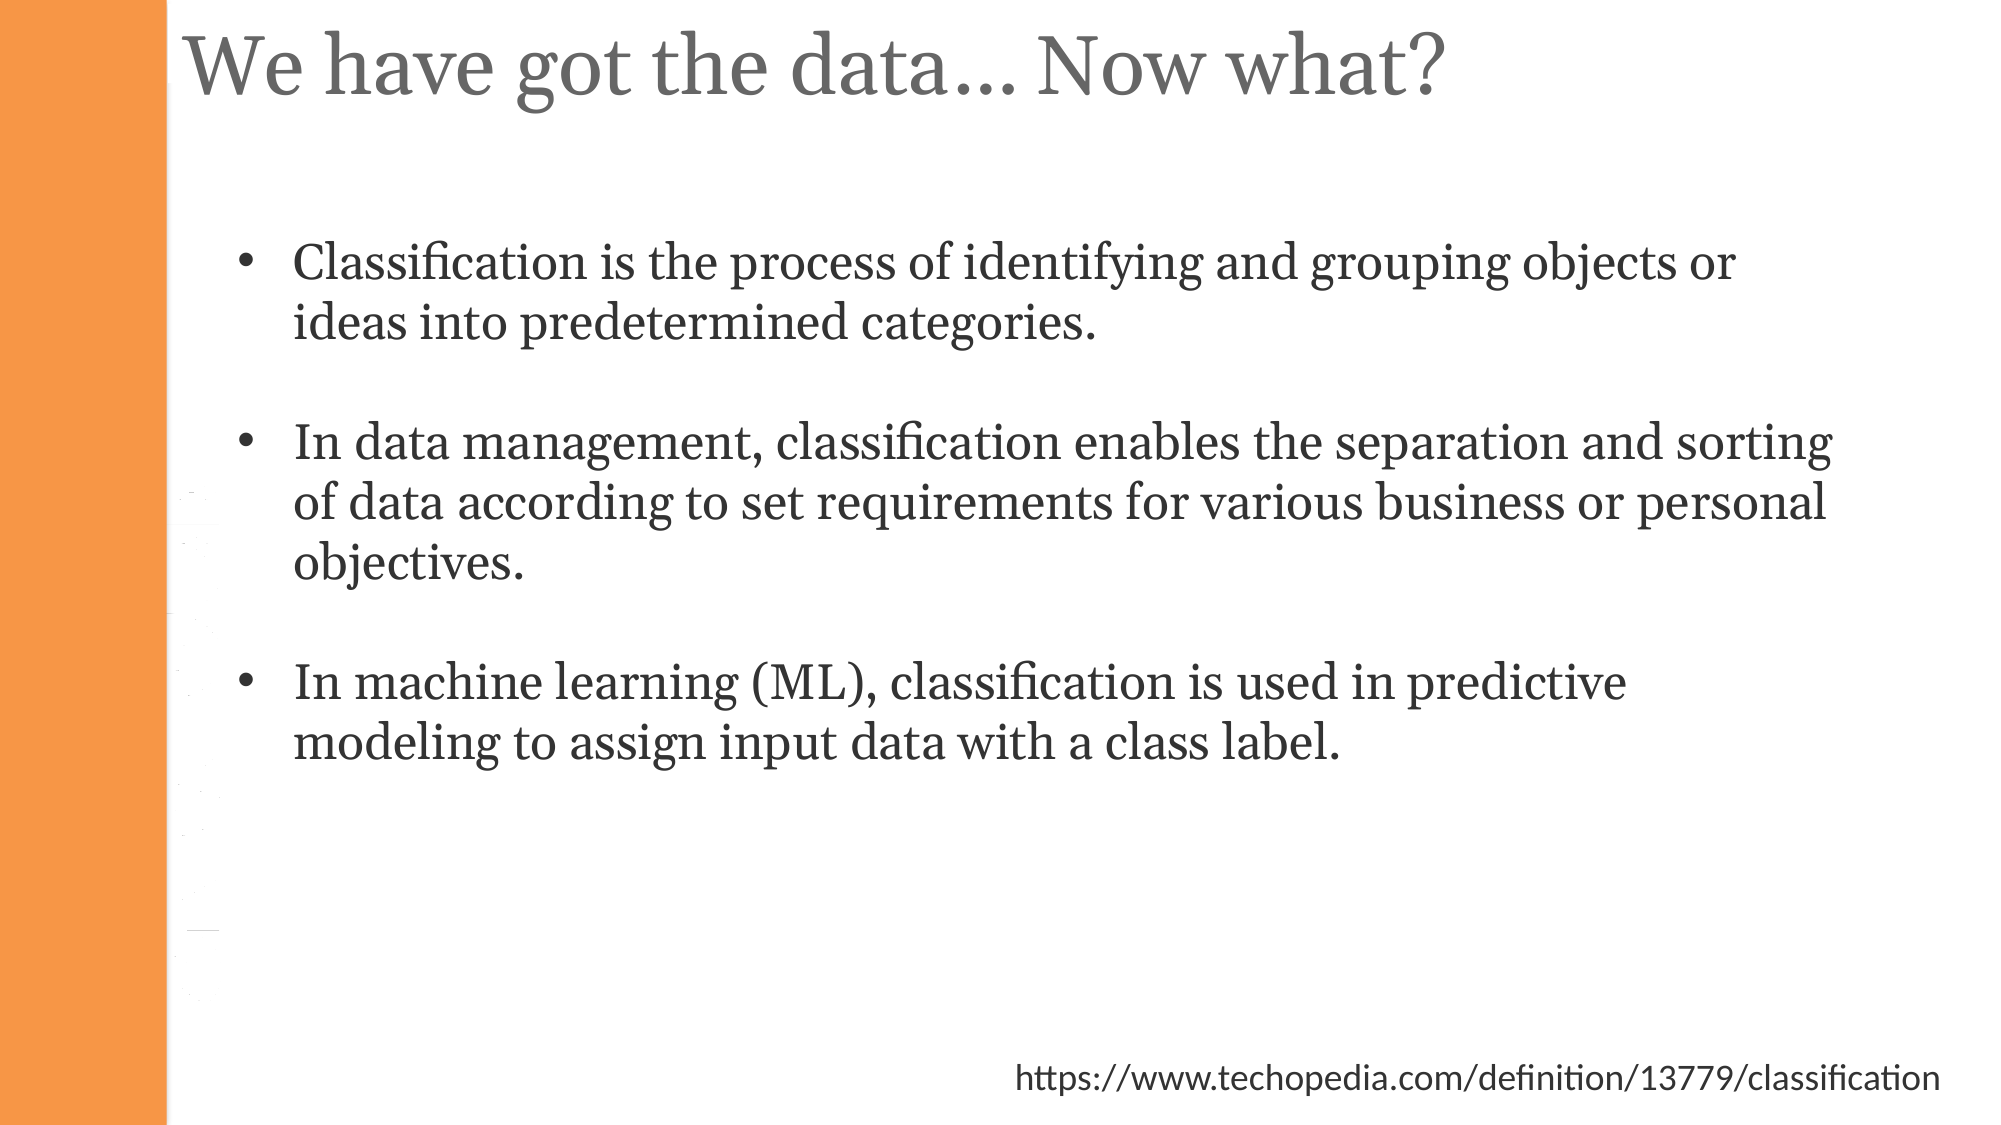

We have got the data… Now what?
Classification is the process of identifying and grouping objects or ideas into predetermined categories.

In data management, classification enables the separation and sorting of data according to set requirements for various business or personal objectives.

In machine learning (ML), classification is used in predictive modeling to assign input data with a class label.
https://www.techopedia.com/definition/13779/classification